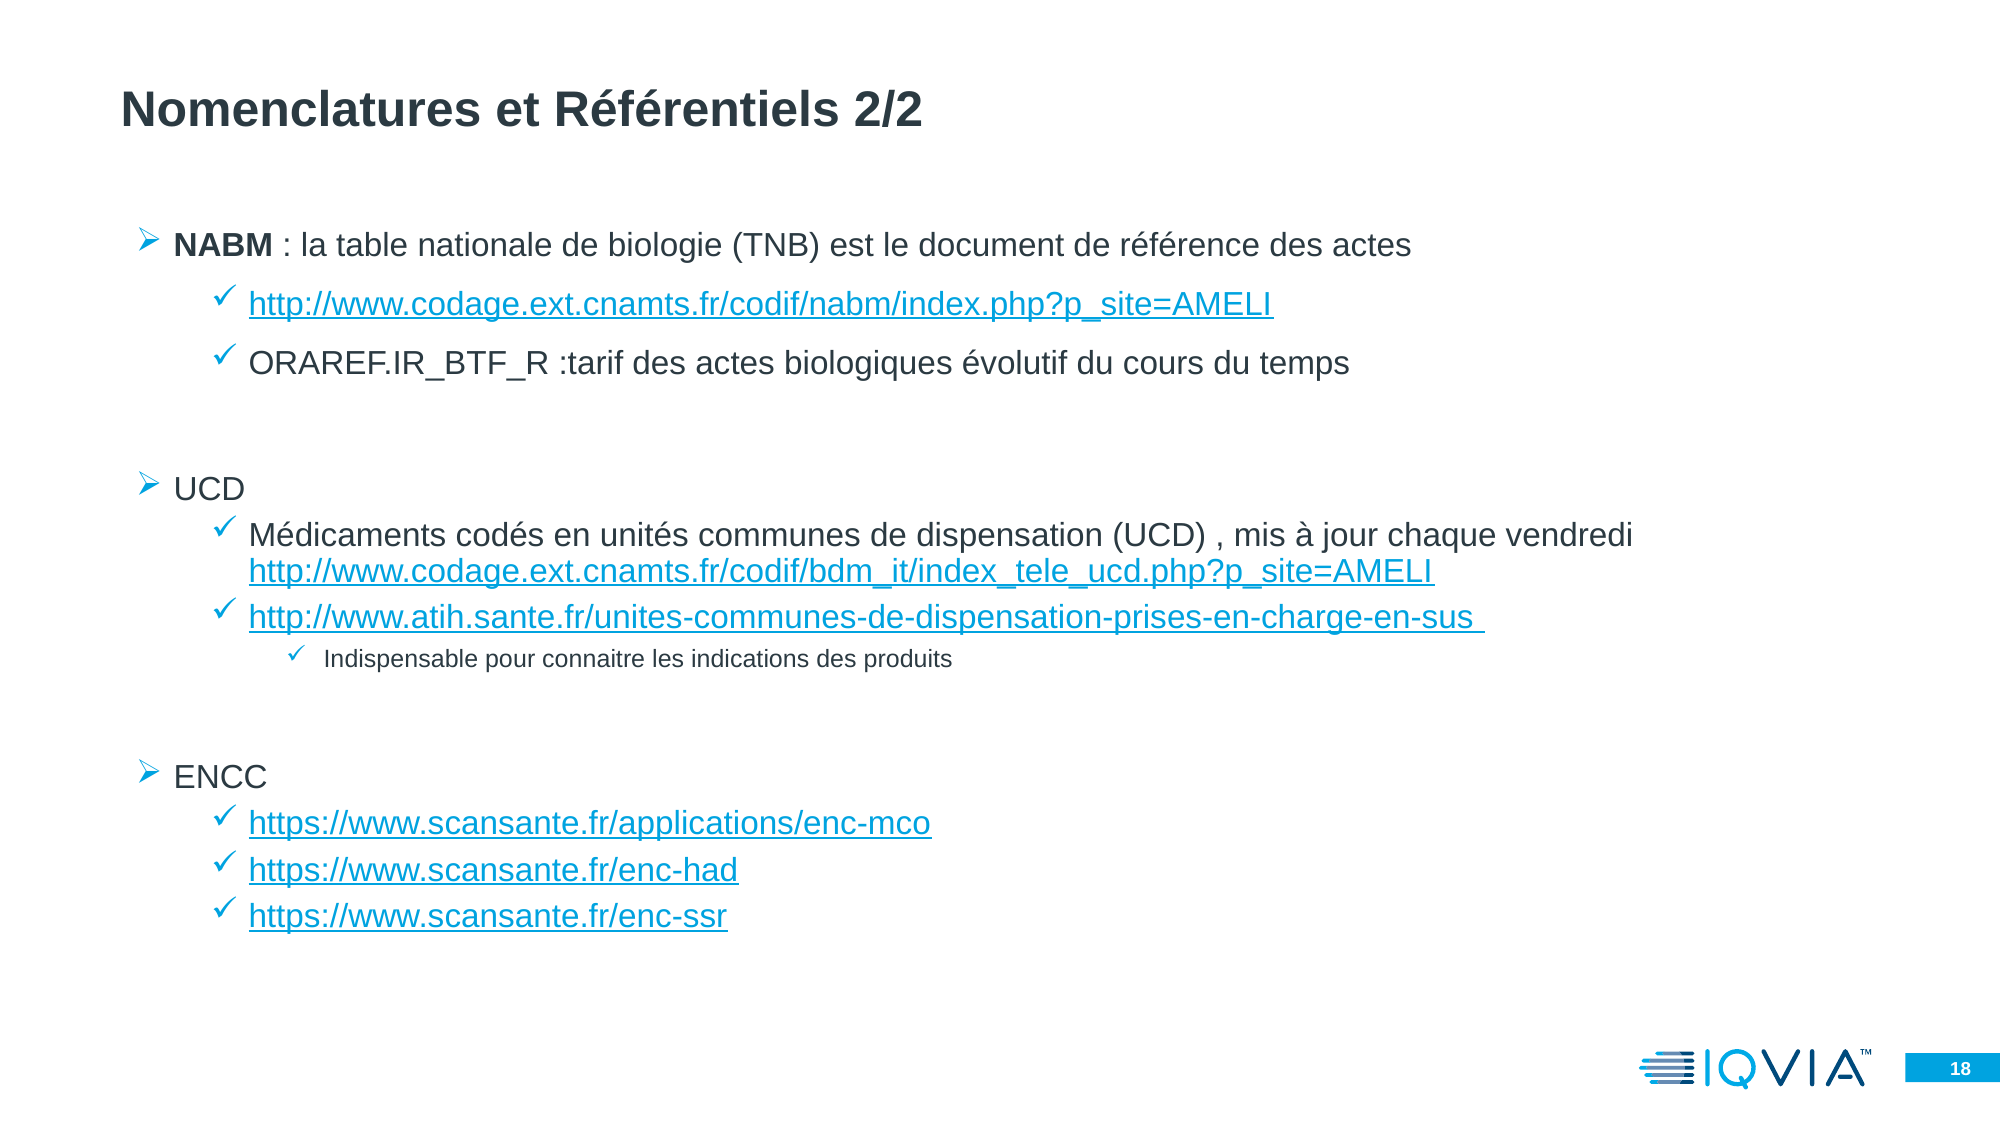

Nomenclatures et Référentiels 2/2
NABM : la table nationale de biologie (TNB) est le document de référence des actes
http://www.codage.ext.cnamts.fr/codif/nabm/index.php?p_site=AMELI
ORAREF.IR_BTF_R :tarif des actes biologiques évolutif du cours du temps

UCD
Médicaments codés en unités communes de dispensation (UCD) , mis à jour chaque vendredi
http://www.codage.ext.cnamts.fr/codif/bdm_it/index_tele_ucd.php?p_site=AMELI
http://www.atih.sante.fr/unites-communes-de-dispensation-prises-en-charge-en-sus
Indispensable pour connaitre les indications des produits

ENCC
https://www.scansante.fr/applications/enc-mco
https://www.scansante.fr/enc-had
https://www.scansante.fr/enc-ssr

18